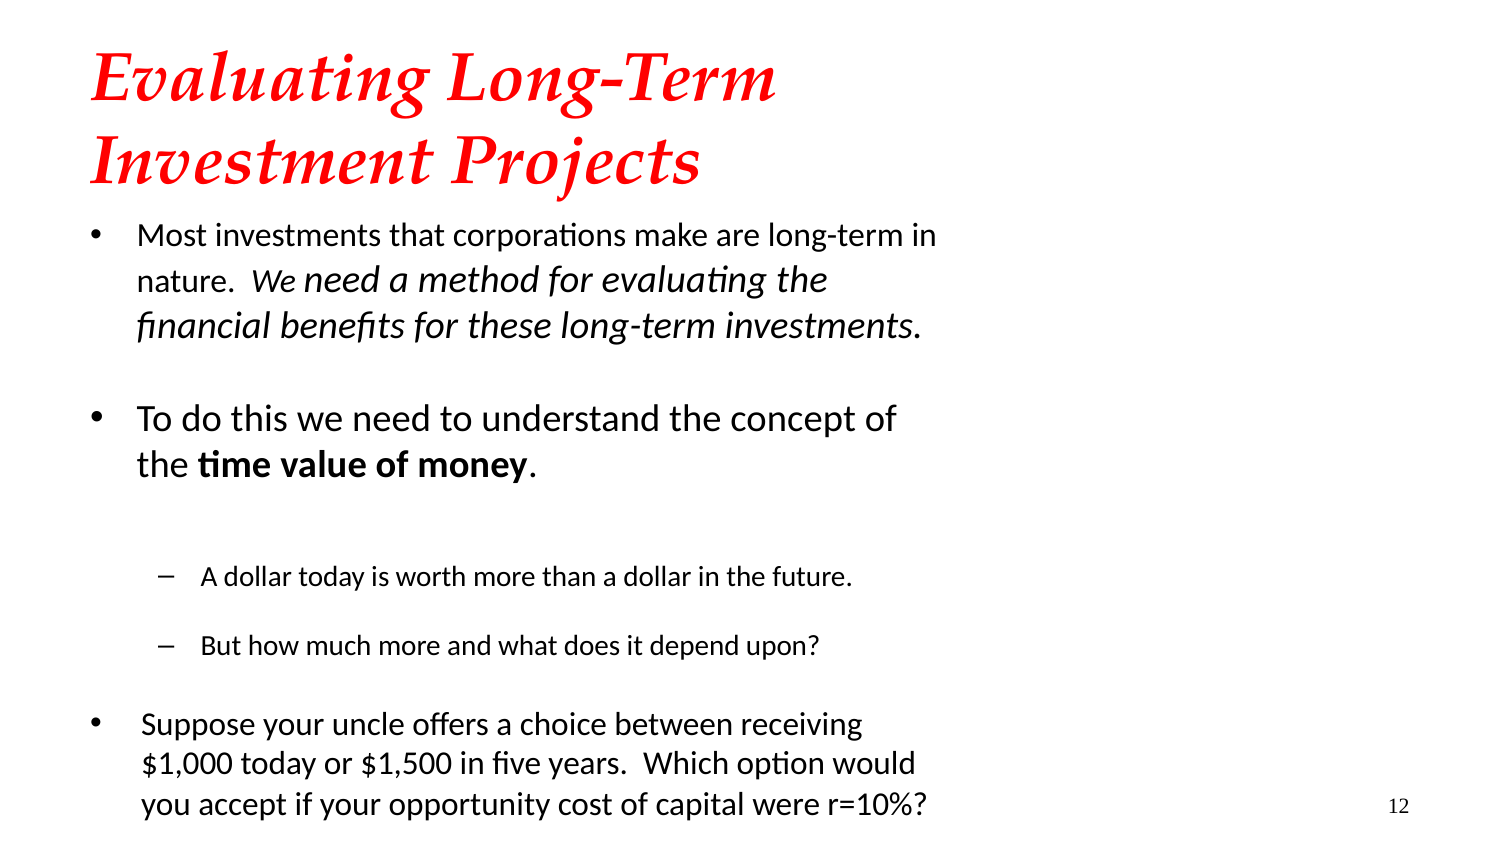

# Evaluating Long-Term Investment Projects
Most investments that corporations make are long-term in nature.  We need a method for evaluating the financial benefits for these long-term investments.

To do this we need to understand the concept of the time value of money.

A dollar today is worth more than a dollar in the future.

But how much more and what does it depend upon?

Suppose your uncle offers a choice between receiving $1,000 today or $1,500 in five years.  Which option would you accept if your opportunity cost of capital were r=10%?
12